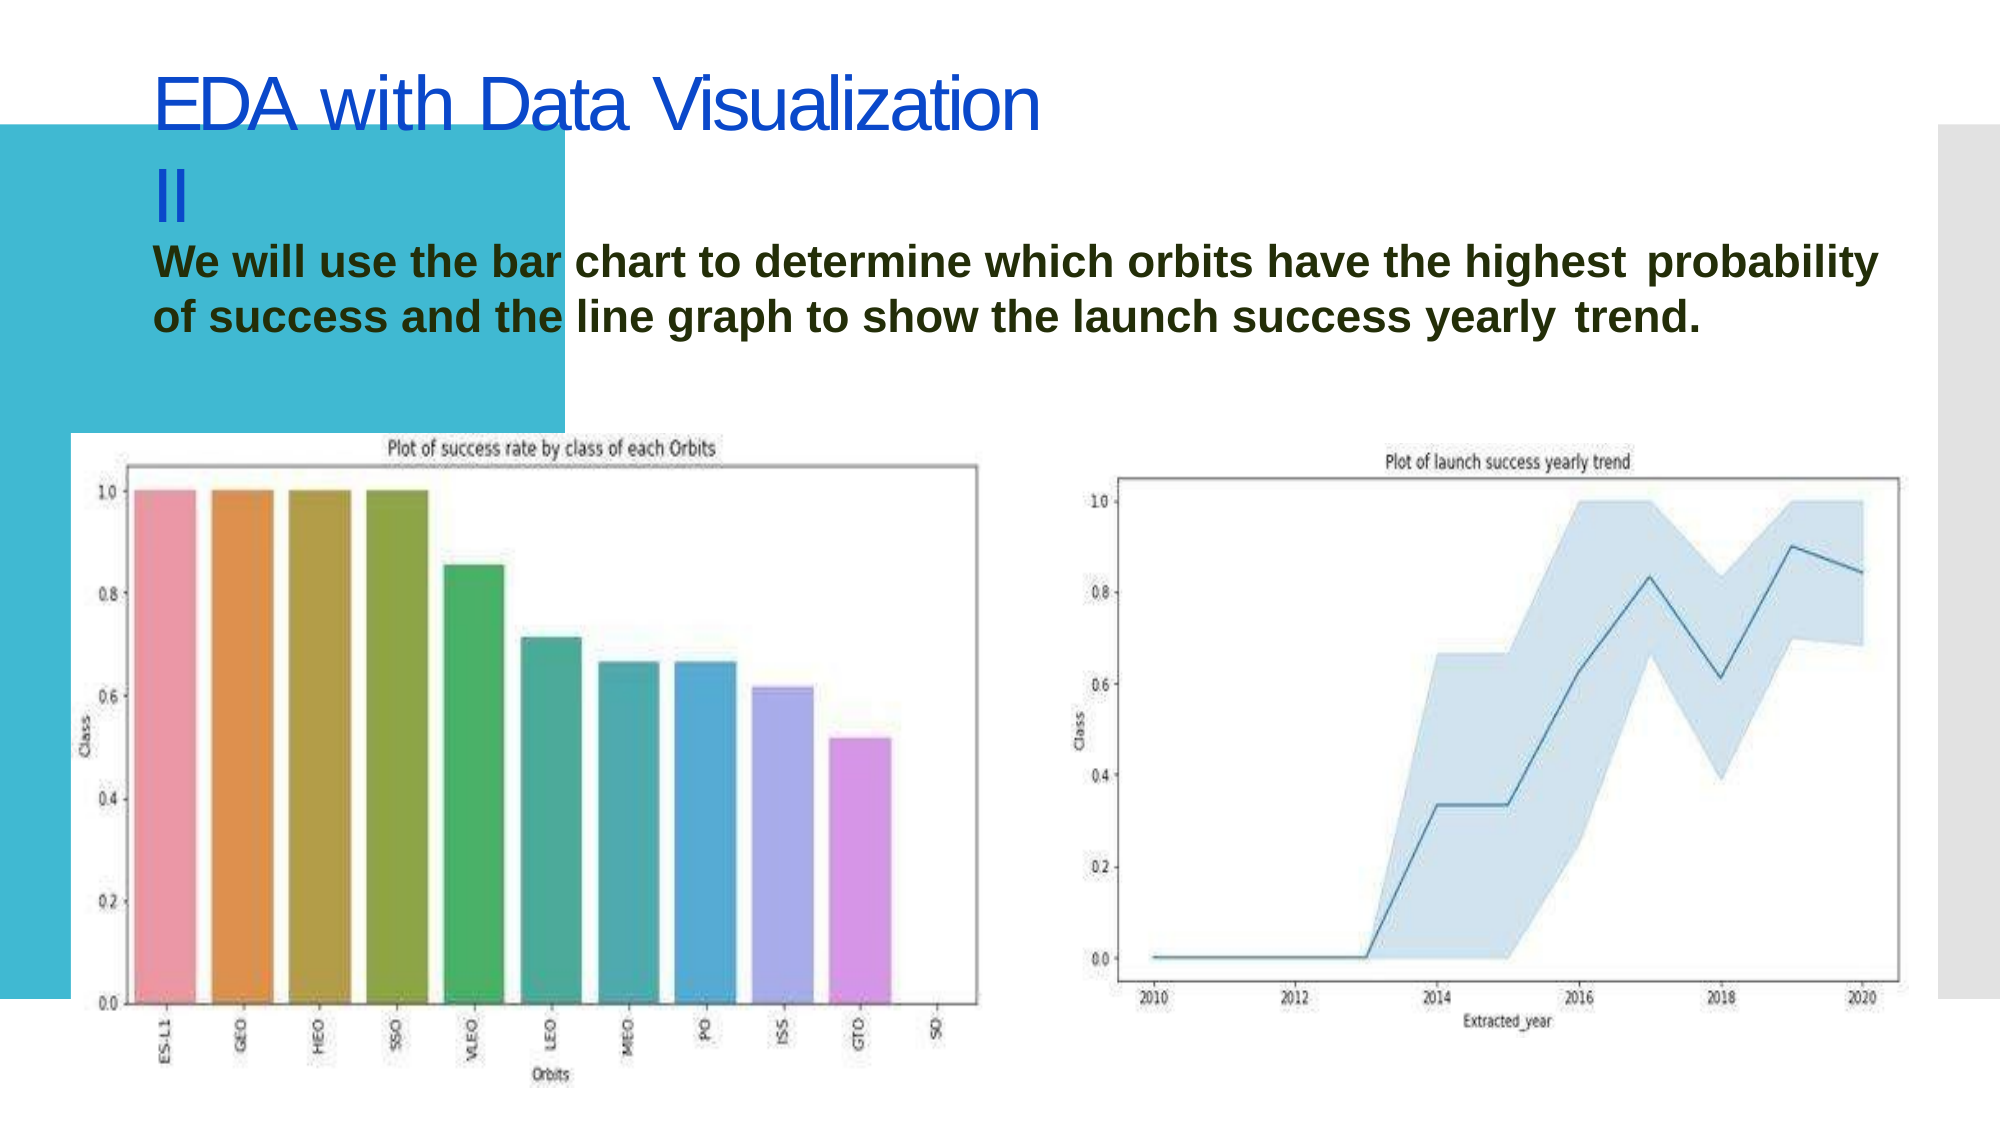

# EDA with Data Visualization II

We will use the bar chart to determine which orbits have the highest probability
of success and the line graph to show the launch success yearly trend.